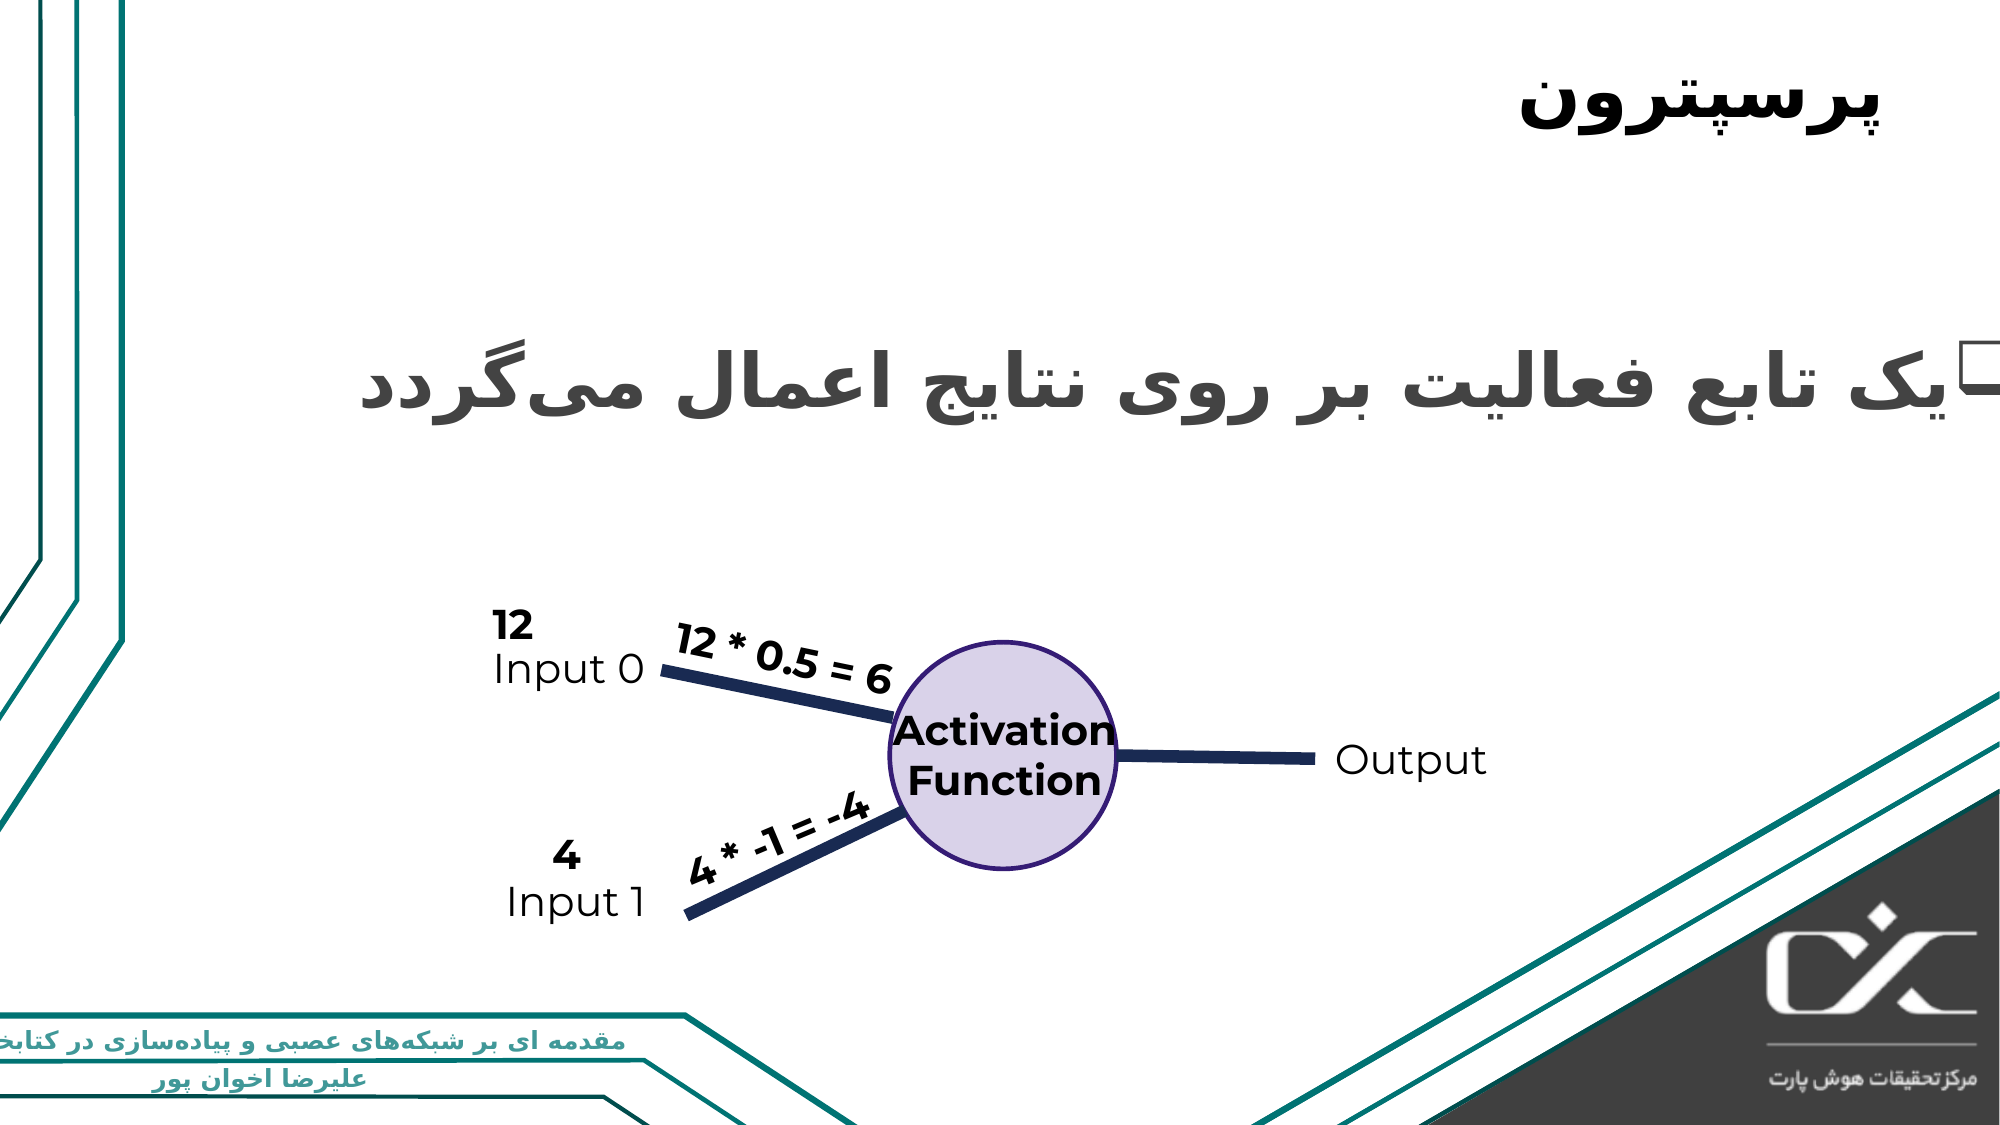

# پرسپترون
یک تابع فعالیت بر روی نتایج اعمال می‌گردد
12
12 * 0.5 = 6
Input 0

Activation
Function
Output
4 * -1 = -4
4
Input 1